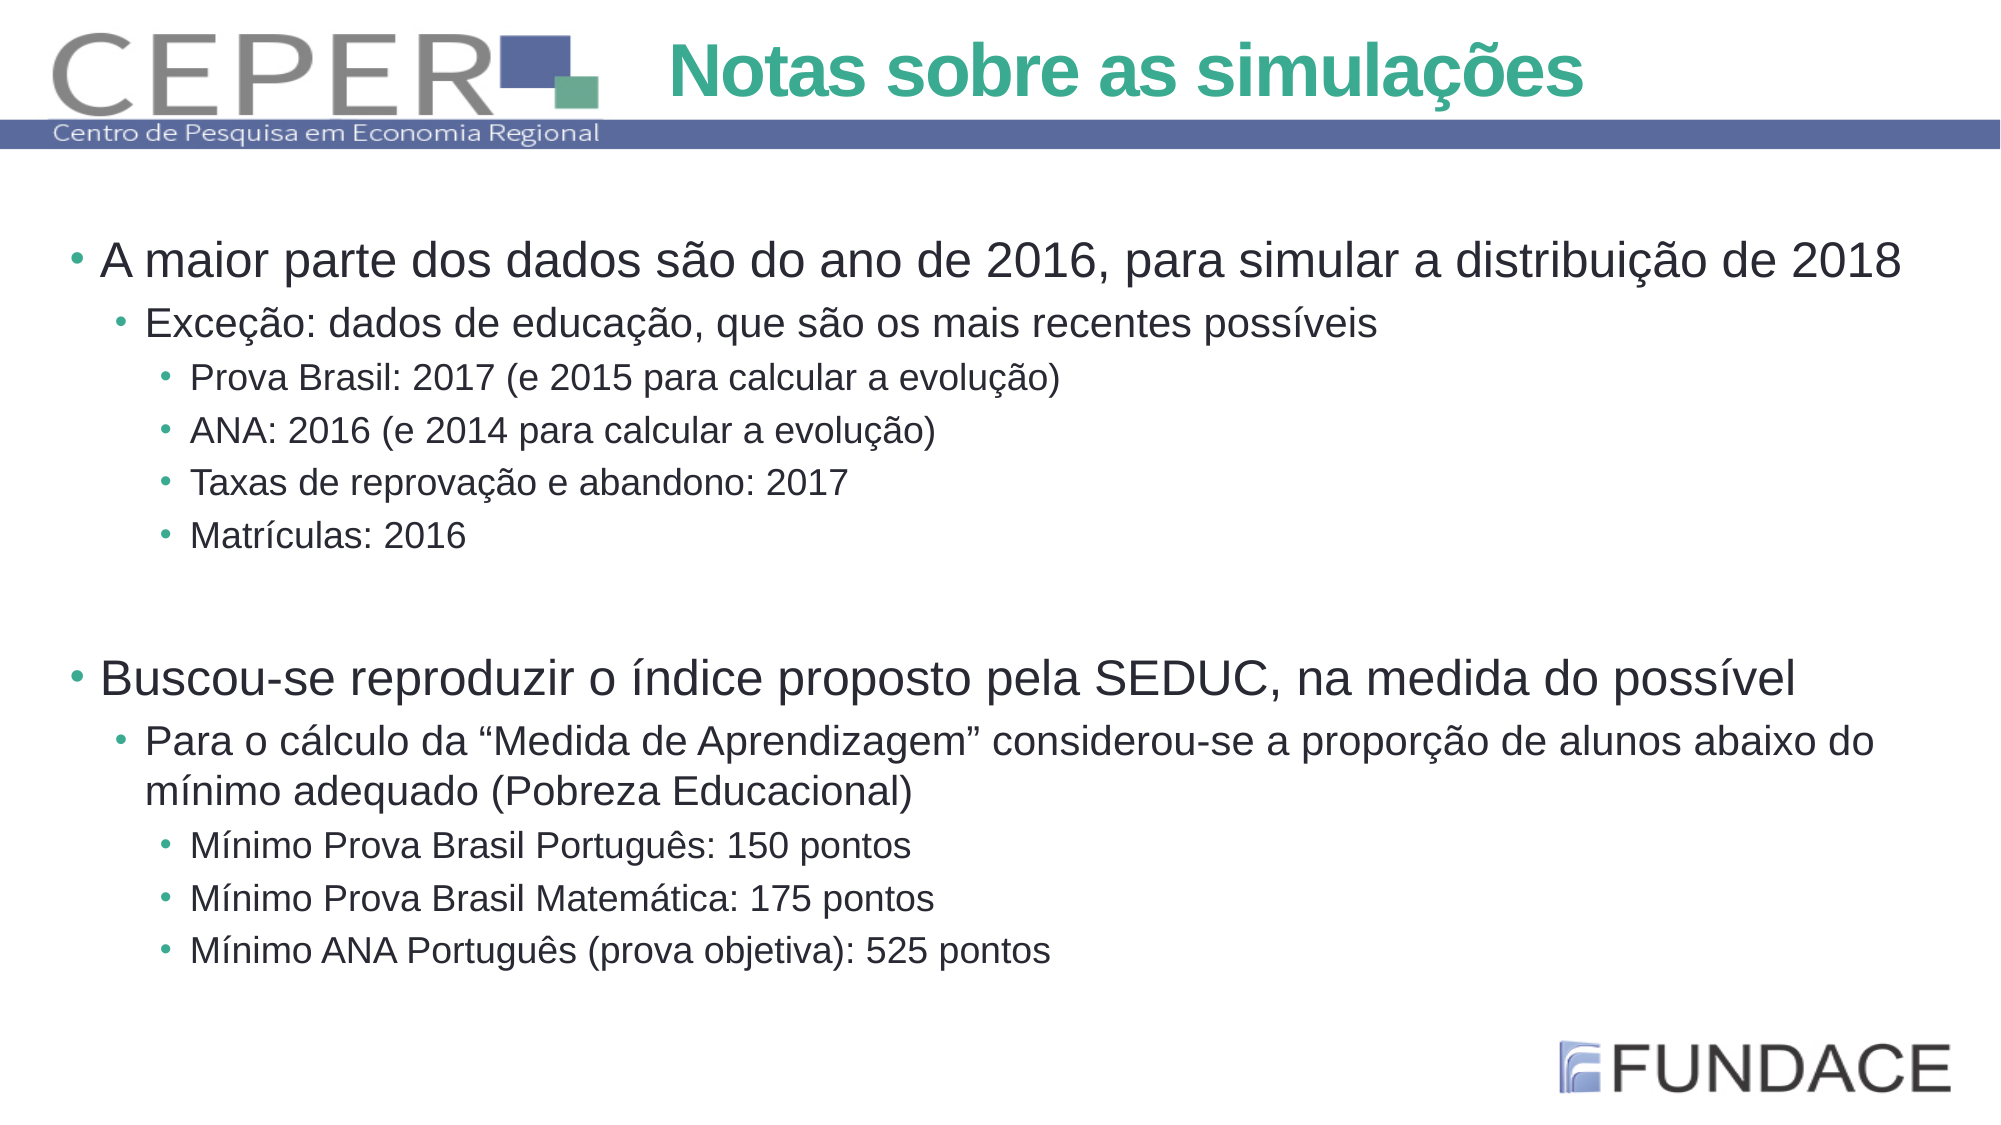

# Notas sobre as simulações
A maior parte dos dados são do ano de 2016, para simular a distribuição de 2018
Exceção: dados de educação, que são os mais recentes possíveis
Prova Brasil: 2017 (e 2015 para calcular a evolução)
ANA: 2016 (e 2014 para calcular a evolução)
Taxas de reprovação e abandono: 2017
Matrículas: 2016

Buscou-se reproduzir o índice proposto pela SEDUC, na medida do possível
Para o cálculo da “Medida de Aprendizagem” considerou-se a proporção de alunos abaixo do mínimo adequado (Pobreza Educacional)
Mínimo Prova Brasil Português: 150 pontos
Mínimo Prova Brasil Matemática: 175 pontos
Mínimo ANA Português (prova objetiva): 525 pontos